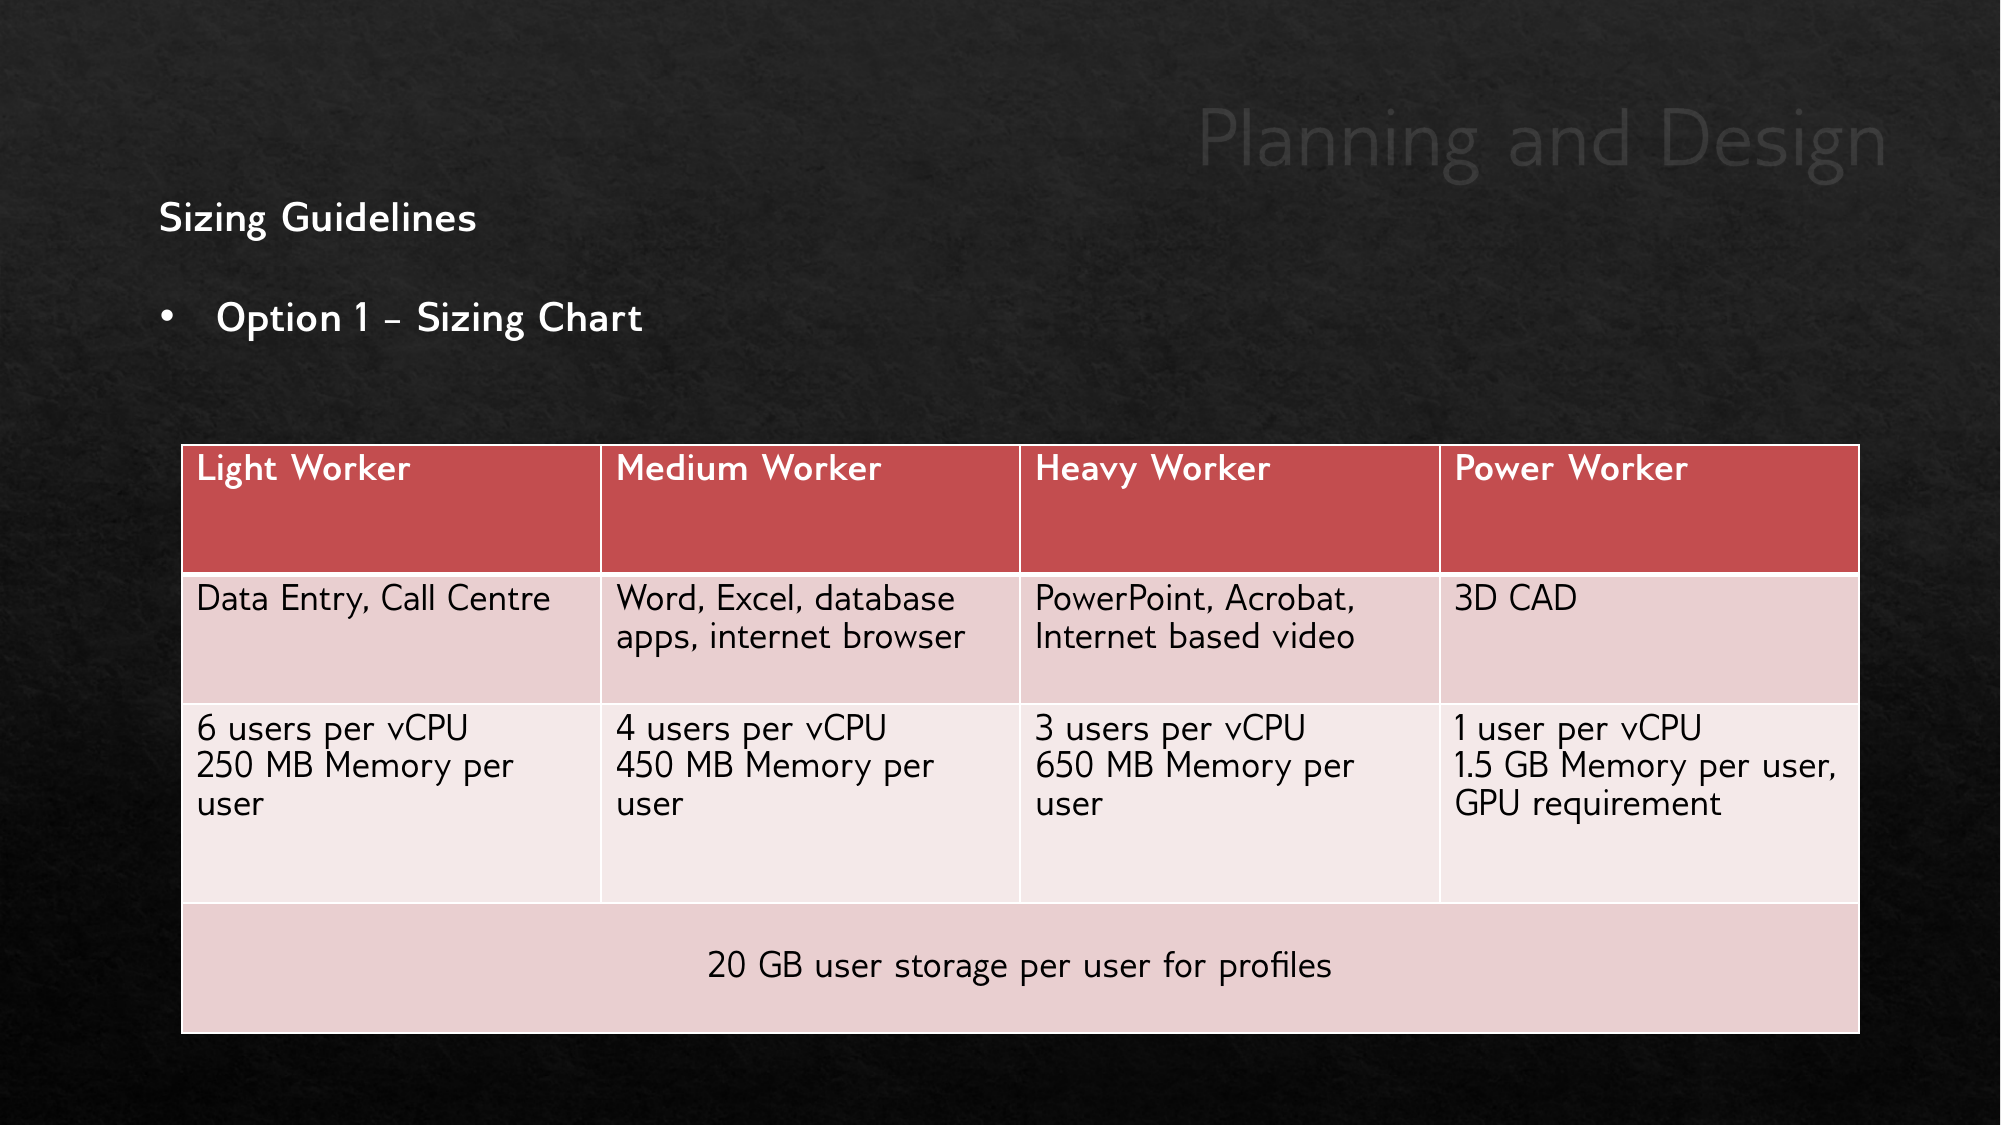

Planning and Design
Sizing Guidelines

Option 1 – Sizing Chart
| Light Worker | Medium Worker | Heavy Worker | Power Worker |
| --- | --- | --- | --- |
| Data Entry, Call Centre | Word, Excel, database apps, internet browser | PowerPoint, Acrobat, Internet based video | 3D CAD |
| 6 users per vCPU 250 MB Memory per user | 4 users per vCPU 450 MB Memory per user | 3 users per vCPU 650 MB Memory per user | 1 user per vCPU 1.5 GB Memory per user, GPU requirement |
| 20 GB user storage per user for profiles |  |  |  |